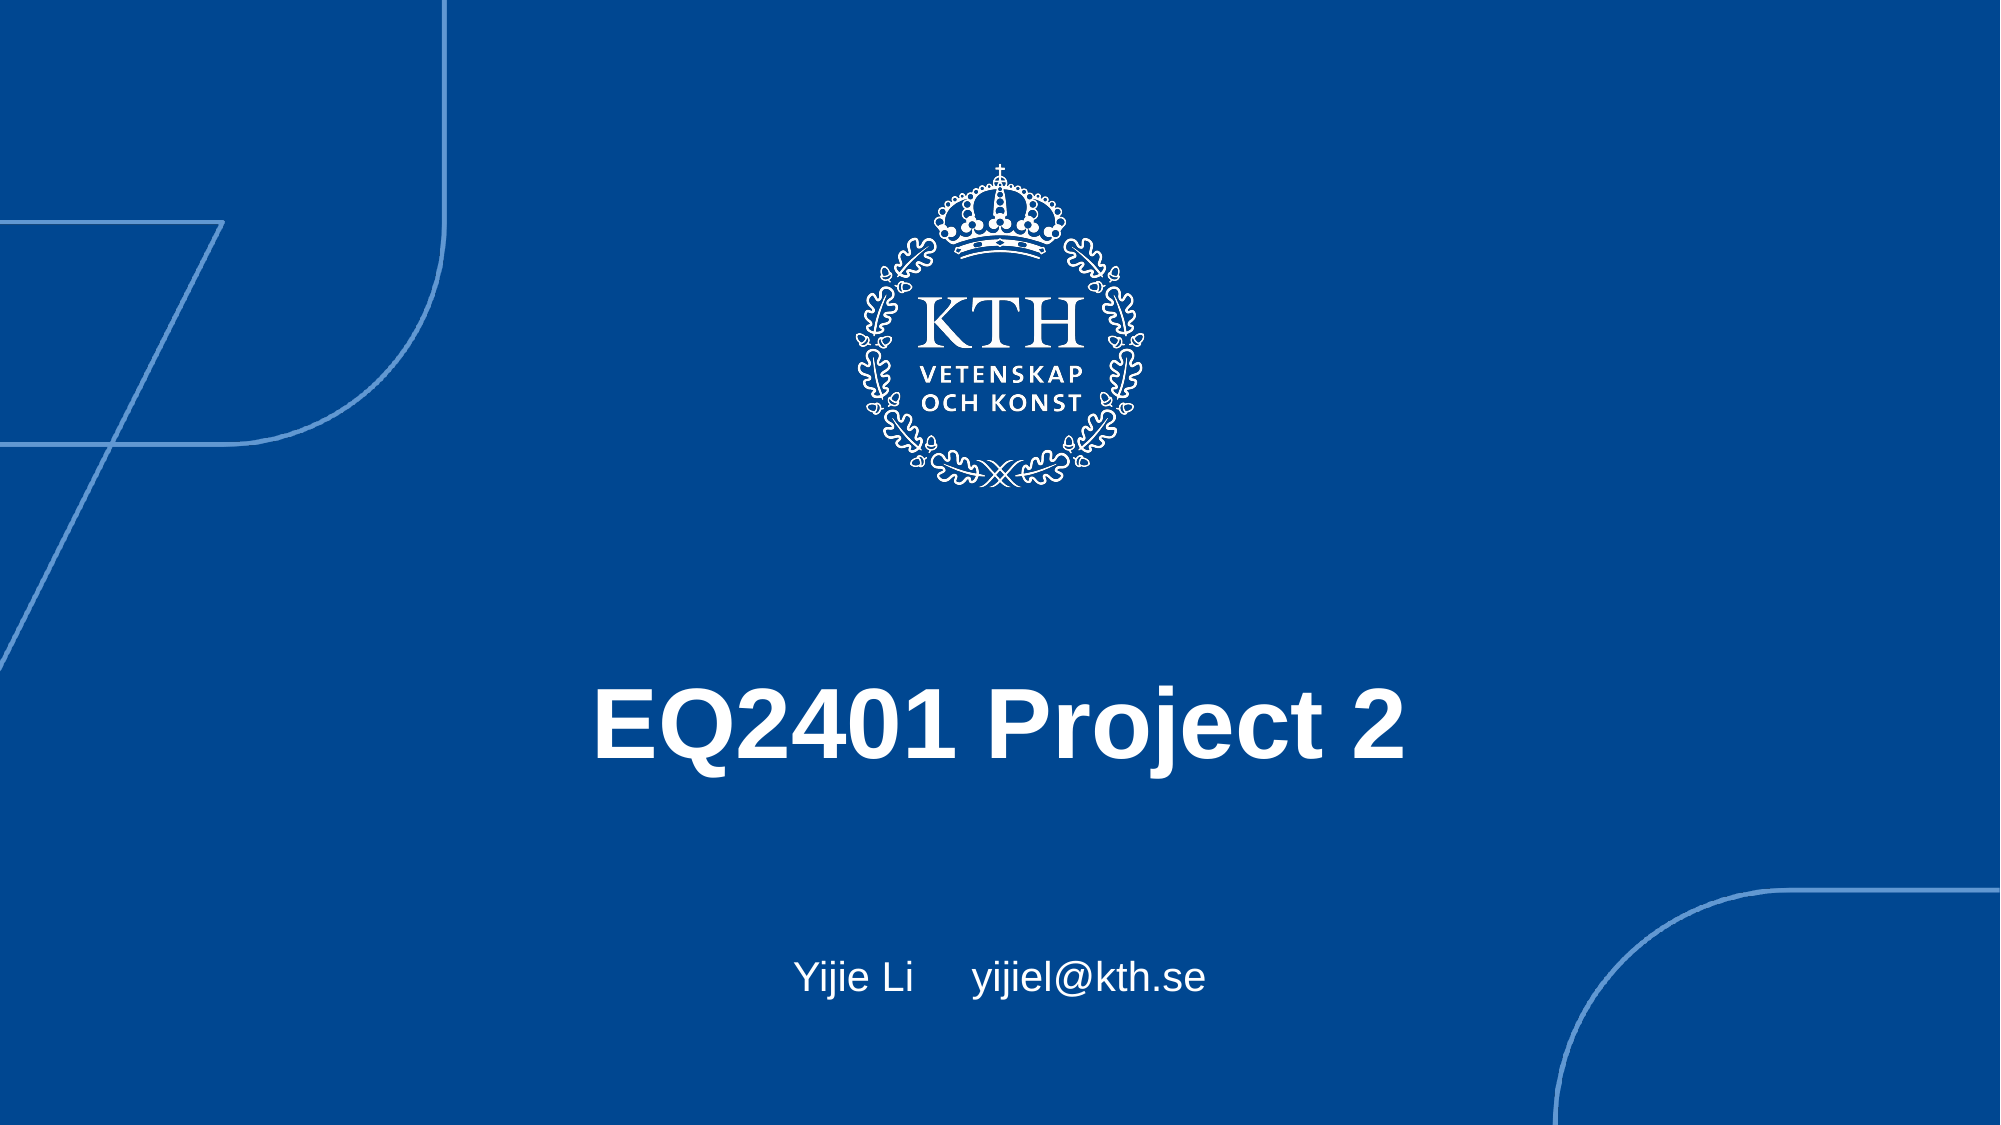

# EQ2401 Project 2
Yijie Li     yijiel@kth.se